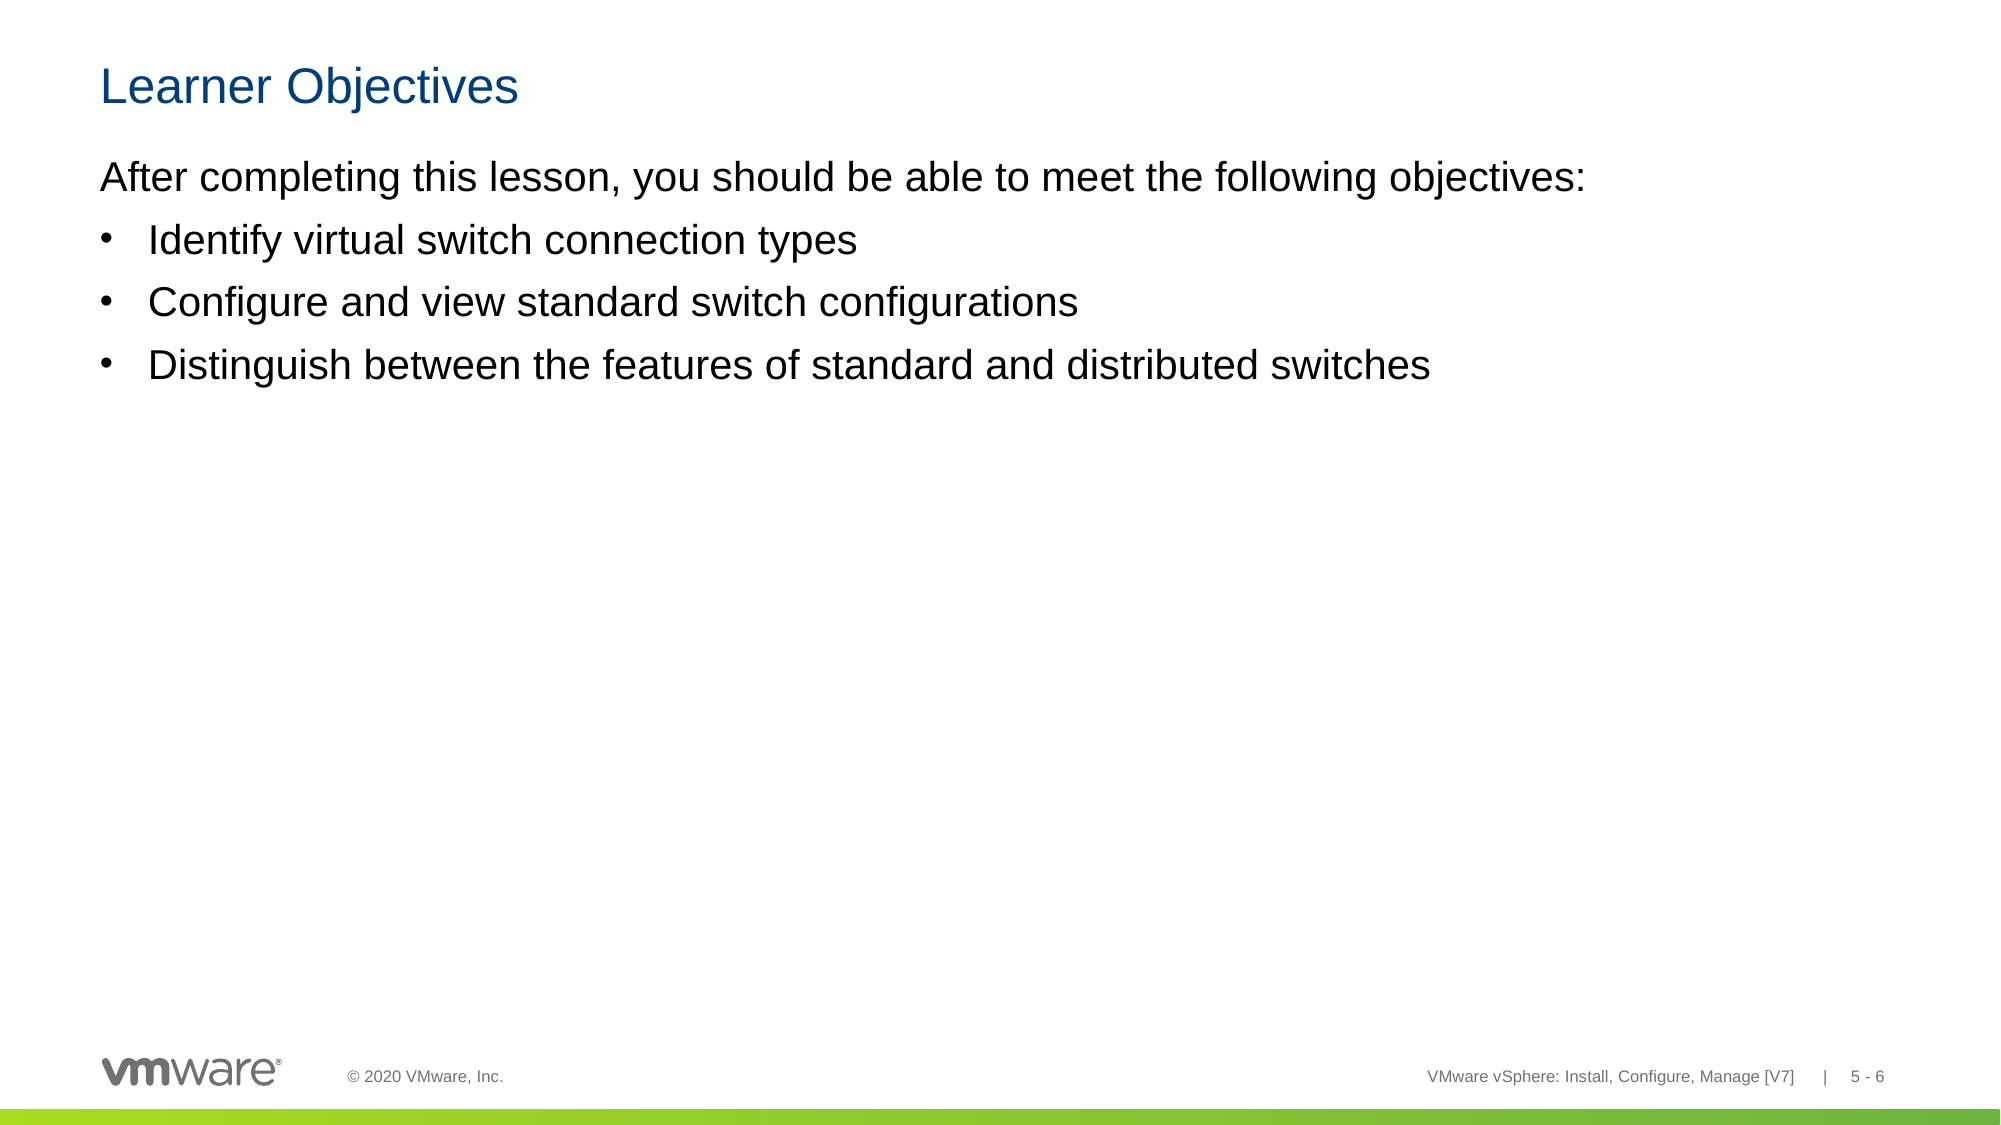

# Learner Objectives
After completing this lesson, you should be able to meet the following objectives:
Identify virtual switch connection types
Configure and view standard switch configurations
Distinguish between the features of standard and distributed switches
VMware vSphere: Install, Configure, Manage [V7]      |     5 - 6